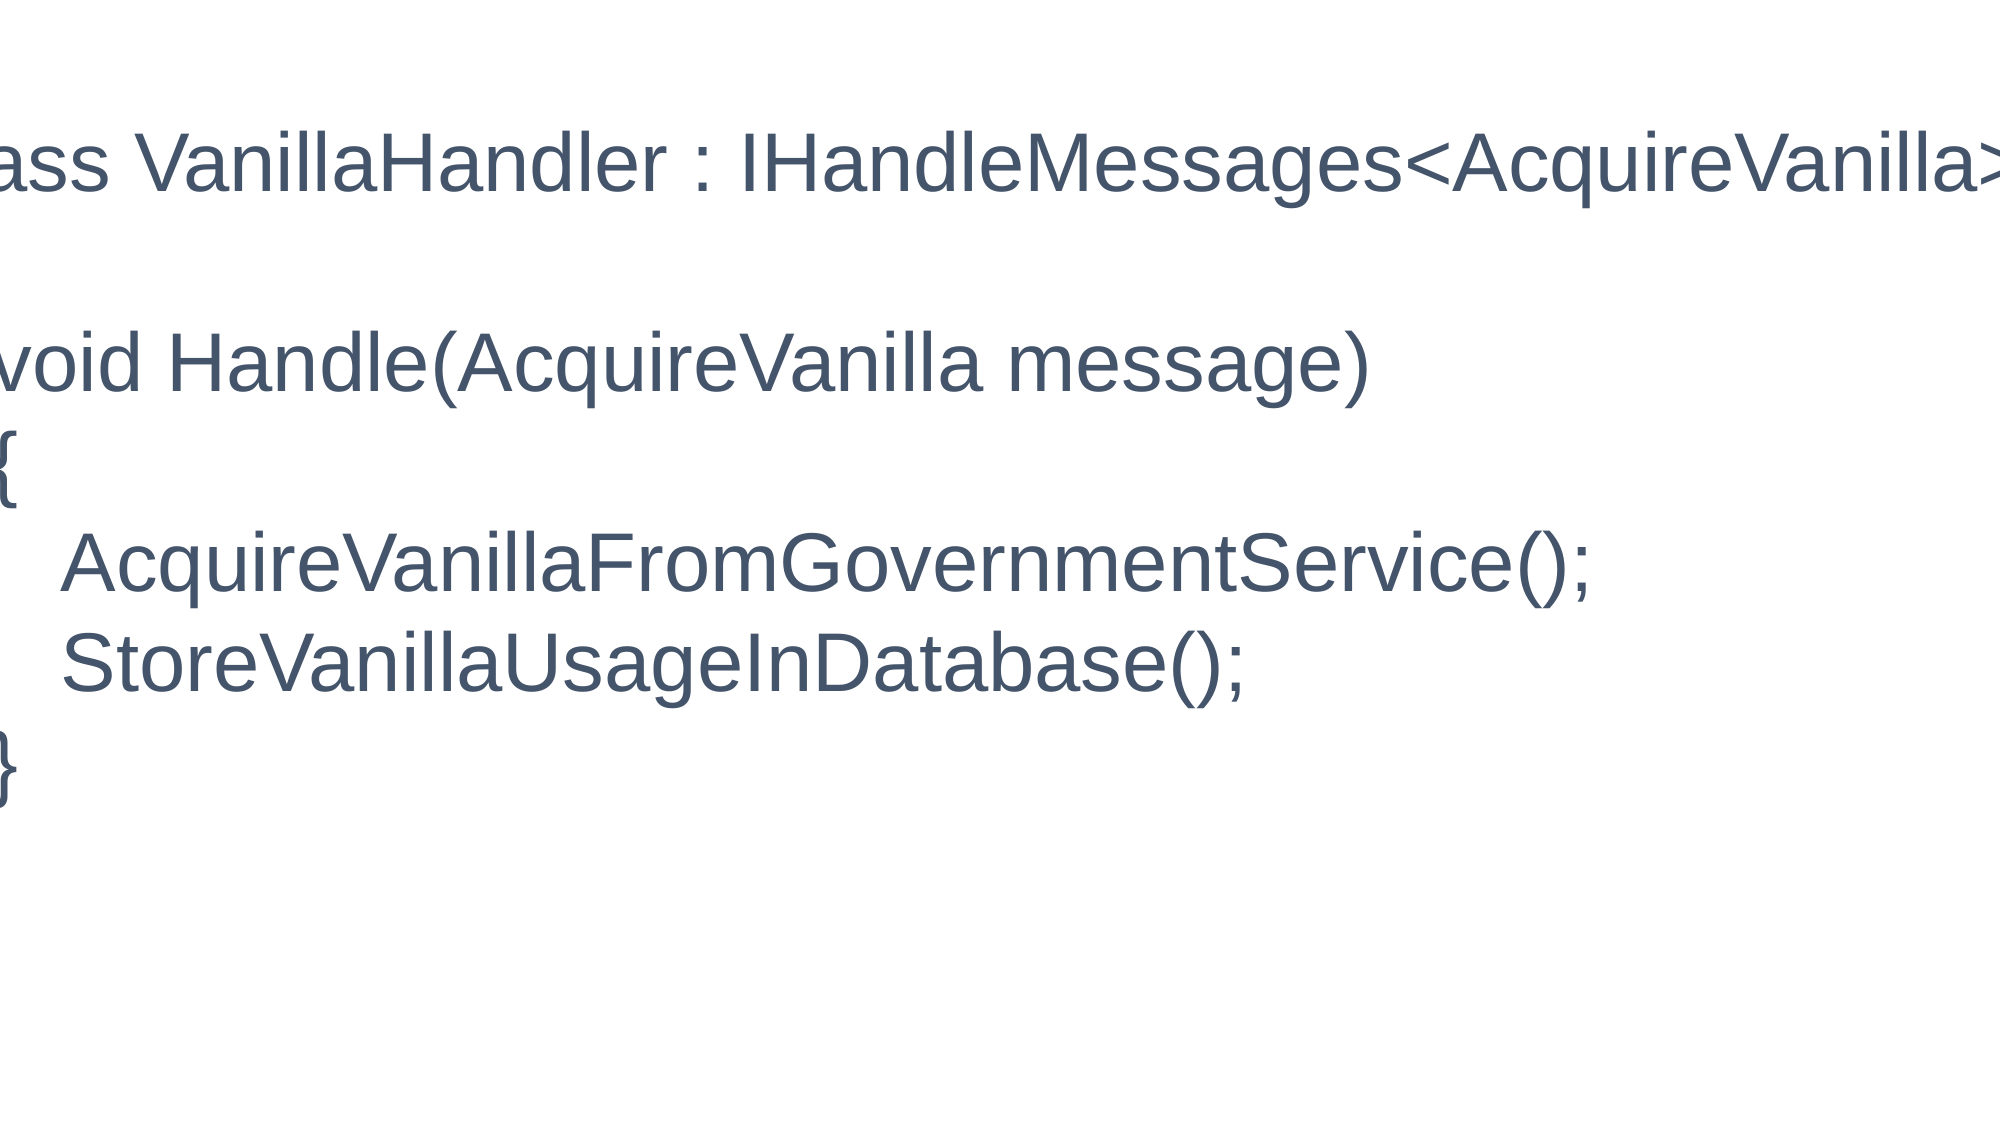

class VanillaHandler : IHandleMessages<AcquireVanilla> {

   void Handle(AcquireVanilla message)
   {
      AcquireVanillaFromGovernmentService();
      StoreVanillaUsageInDatabase();
   }

}